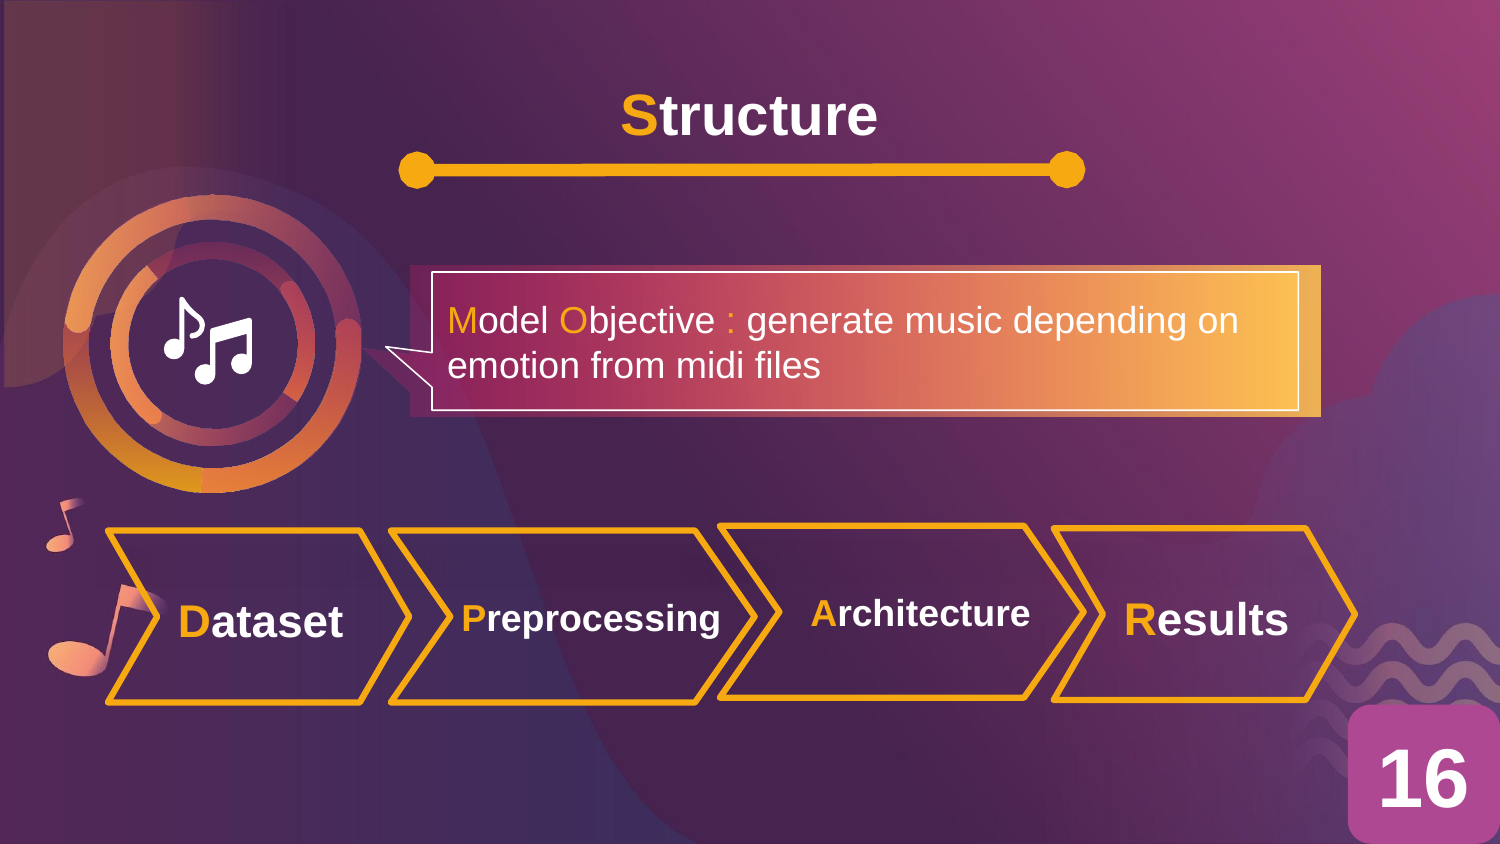

# Structure

Model Objective : generate music depending on emotion from midi files

Architecture

Results

Dataset

Preprocessing
16